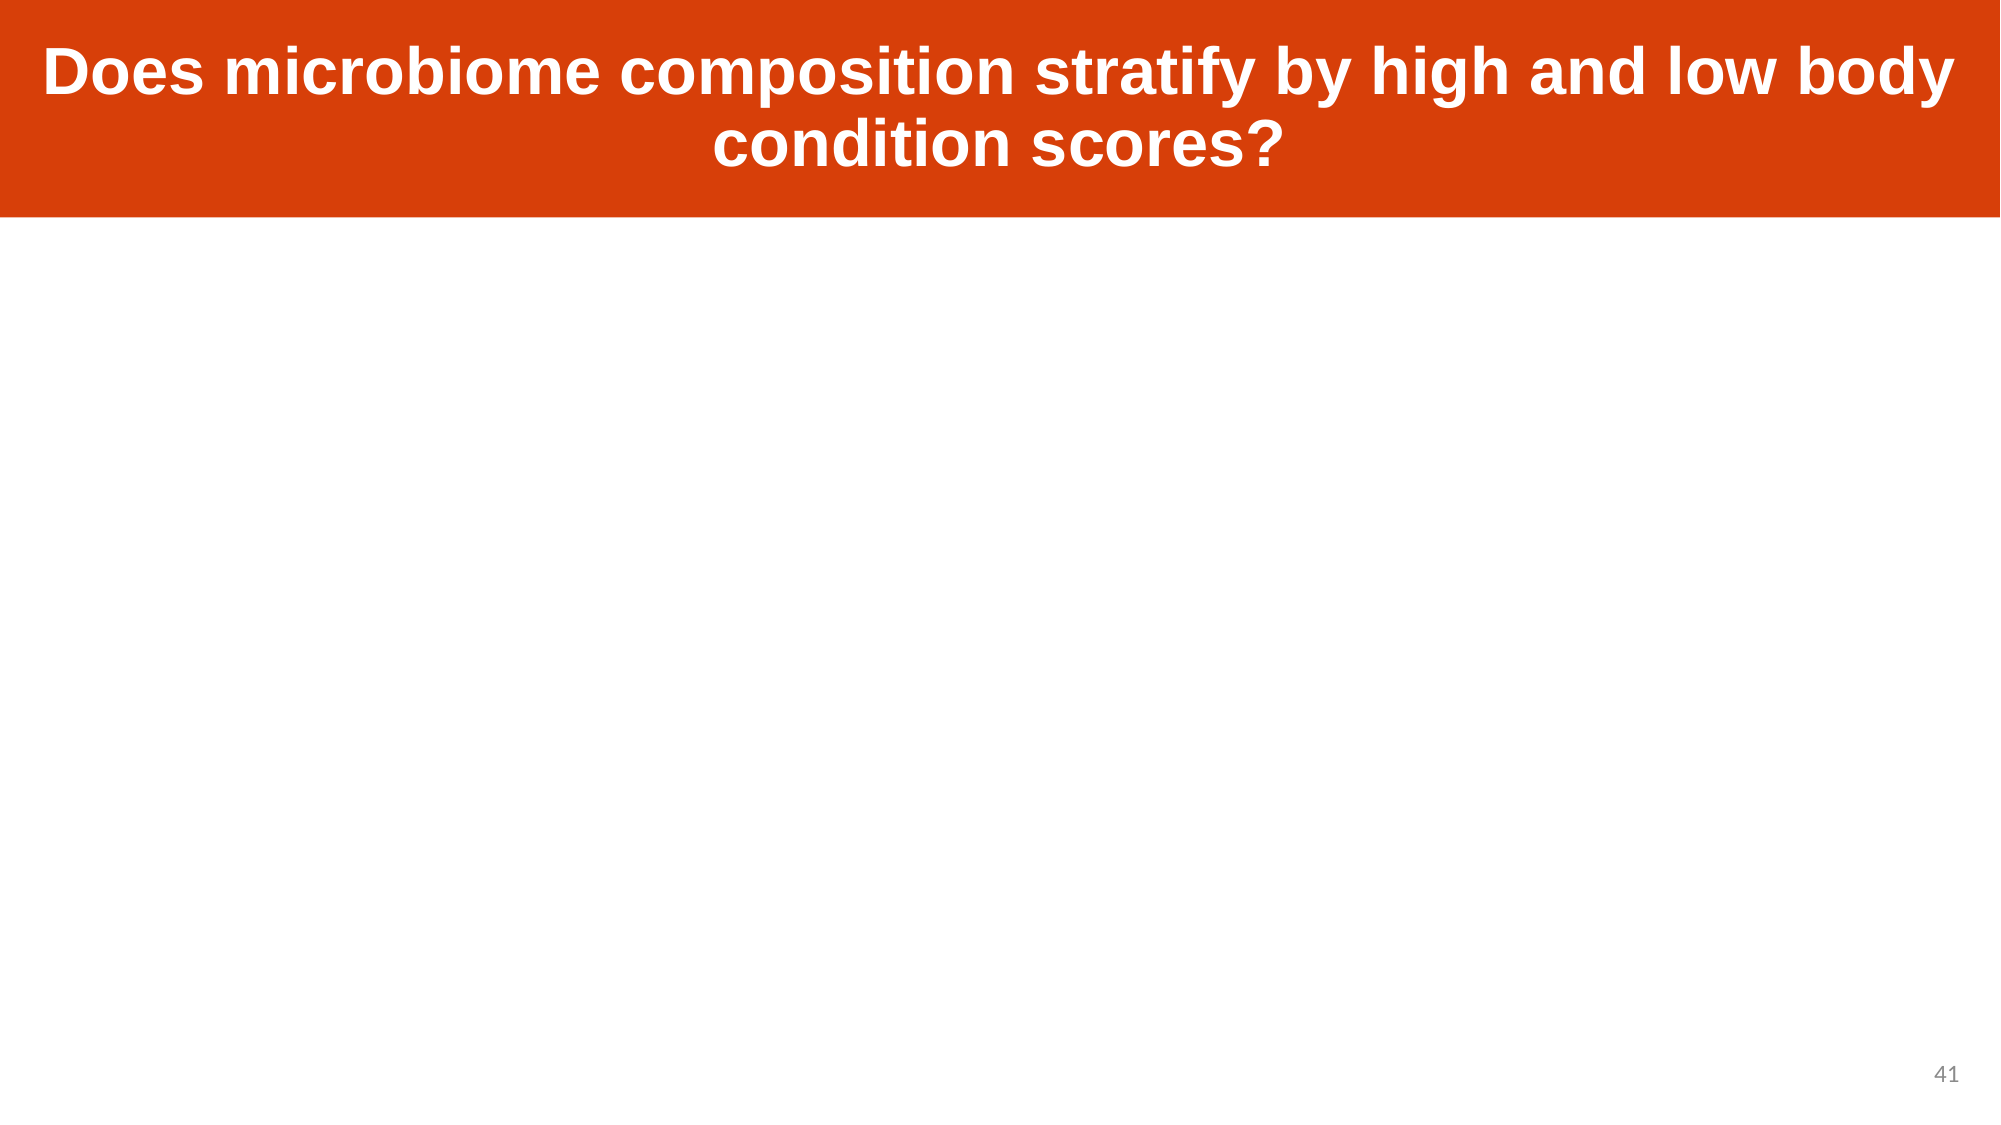

# Does microbiome composition stratify by high and low body condition scores?
41